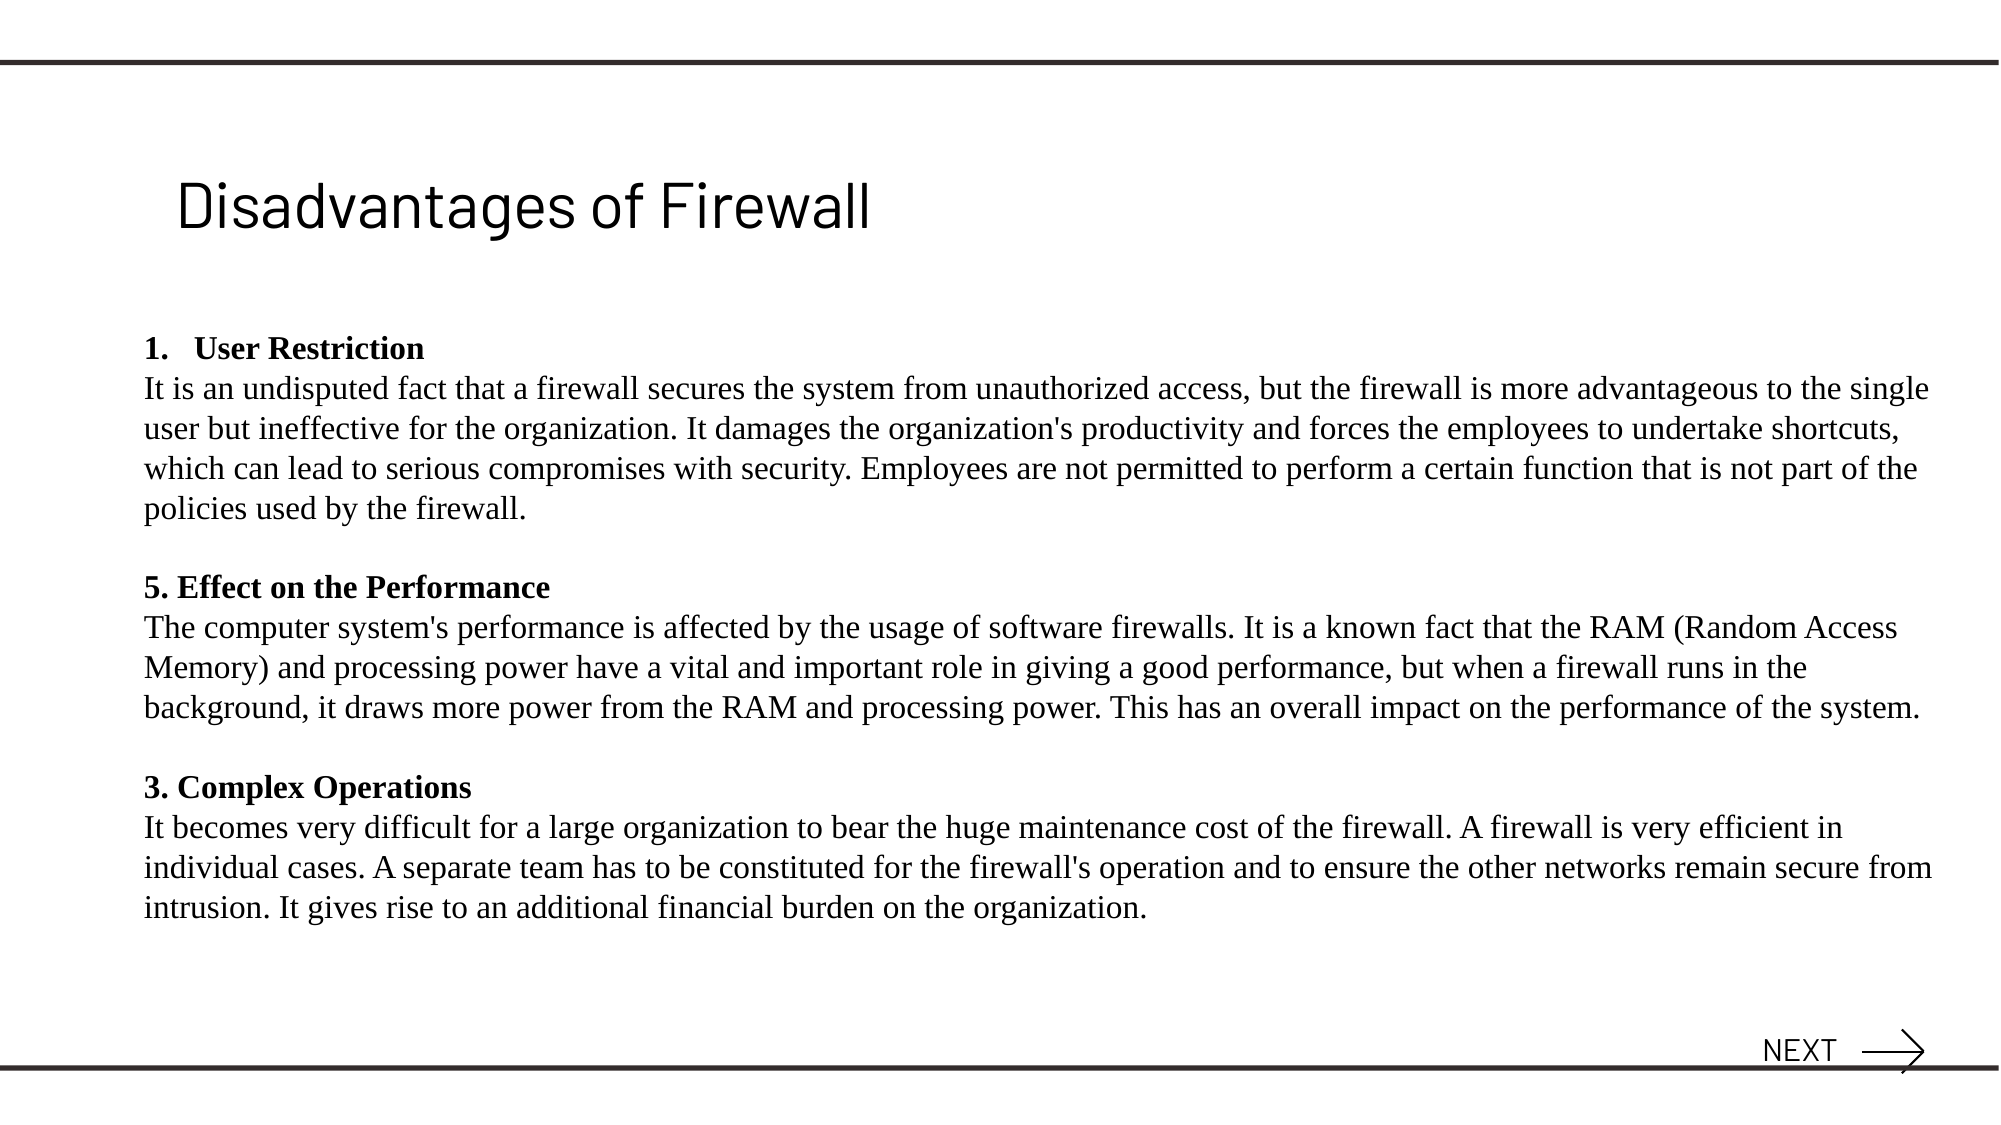

# Disadvantages of Firewall
User Restriction
It is an undisputed fact that a firewall secures the system from unauthorized access, but the firewall is more advantageous to the single user but ineffective for the organization. It damages the organization's productivity and forces the employees to undertake shortcuts, which can lead to serious compromises with security. Employees are not permitted to perform a certain function that is not part of the policies used by the firewall.

5. Effect on the Performance
The computer system's performance is affected by the usage of software firewalls. It is a known fact that the RAM (Random Access Memory) and processing power have a vital and important role in giving a good performance, but when a firewall runs in the background, it draws more power from the RAM and processing power. This has an overall impact on the performance of the system.

3. Complex Operations
It becomes very difficult for a large organization to bear the huge maintenance cost of the firewall. A firewall is very efficient in individual cases. A separate team has to be constituted for the firewall's operation and to ensure the other networks remain secure from intrusion. It gives rise to an additional financial burden on the organization.